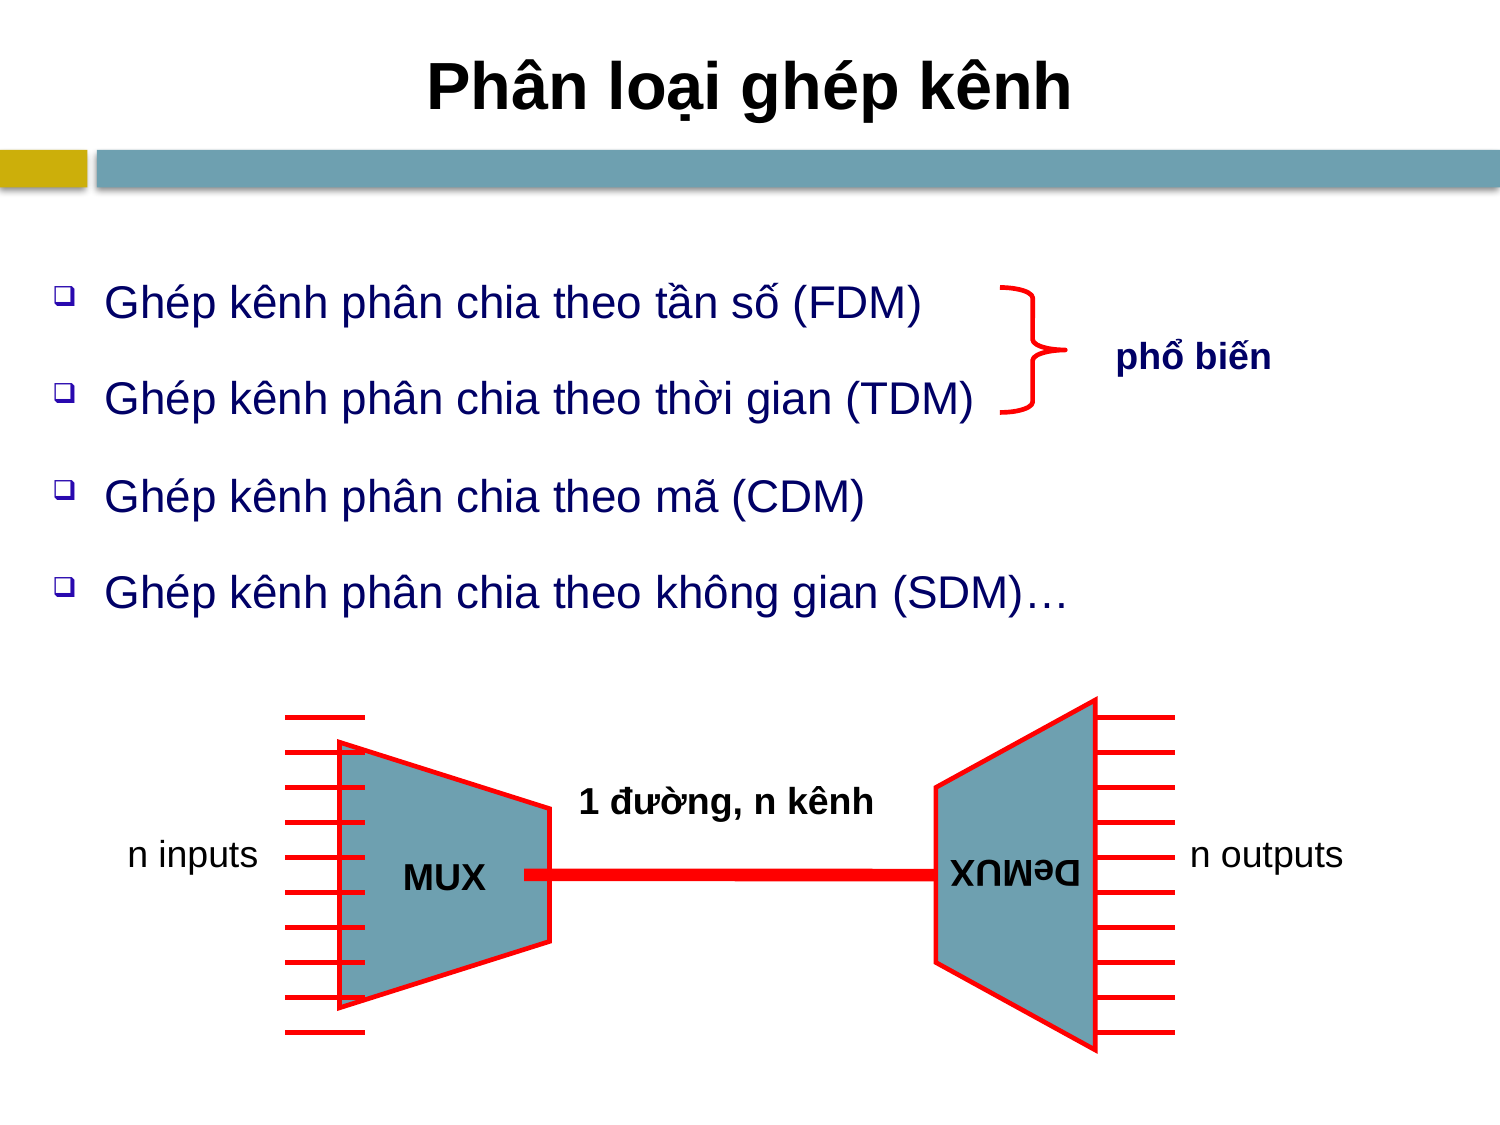

# Phân loại ghép kênh
Ghép kênh phân chia theo tần số (FDM)
Ghép kênh phân chia theo thời gian (TDM)
Ghép kênh phân chia theo mã (CDM)
Ghép kênh phân chia theo không gian (SDM)…

phổ biến

MUX
1 đường, n kênh
DeMUX

n inputs

n outputs